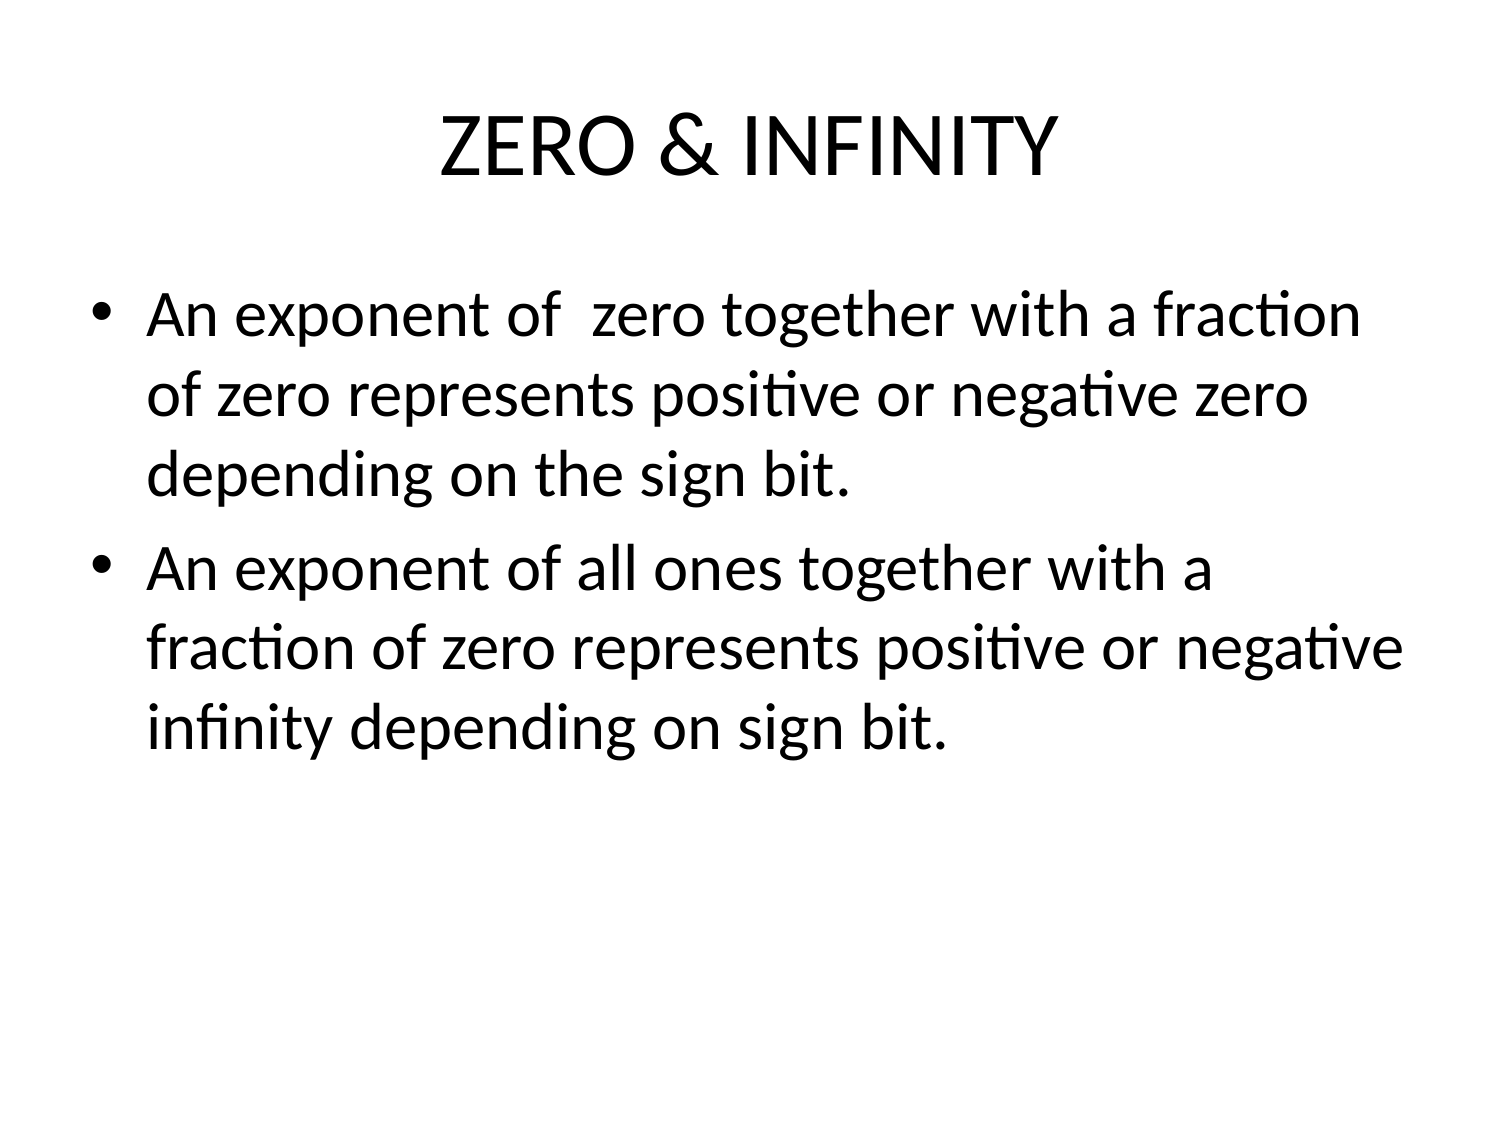

# ZERO & INFINITY
An exponent of  zero together with a fraction of zero represents positive or negative zero depending on the sign bit.
An exponent of all ones together with a fraction of zero represents positive or negative infinity depending on sign bit.